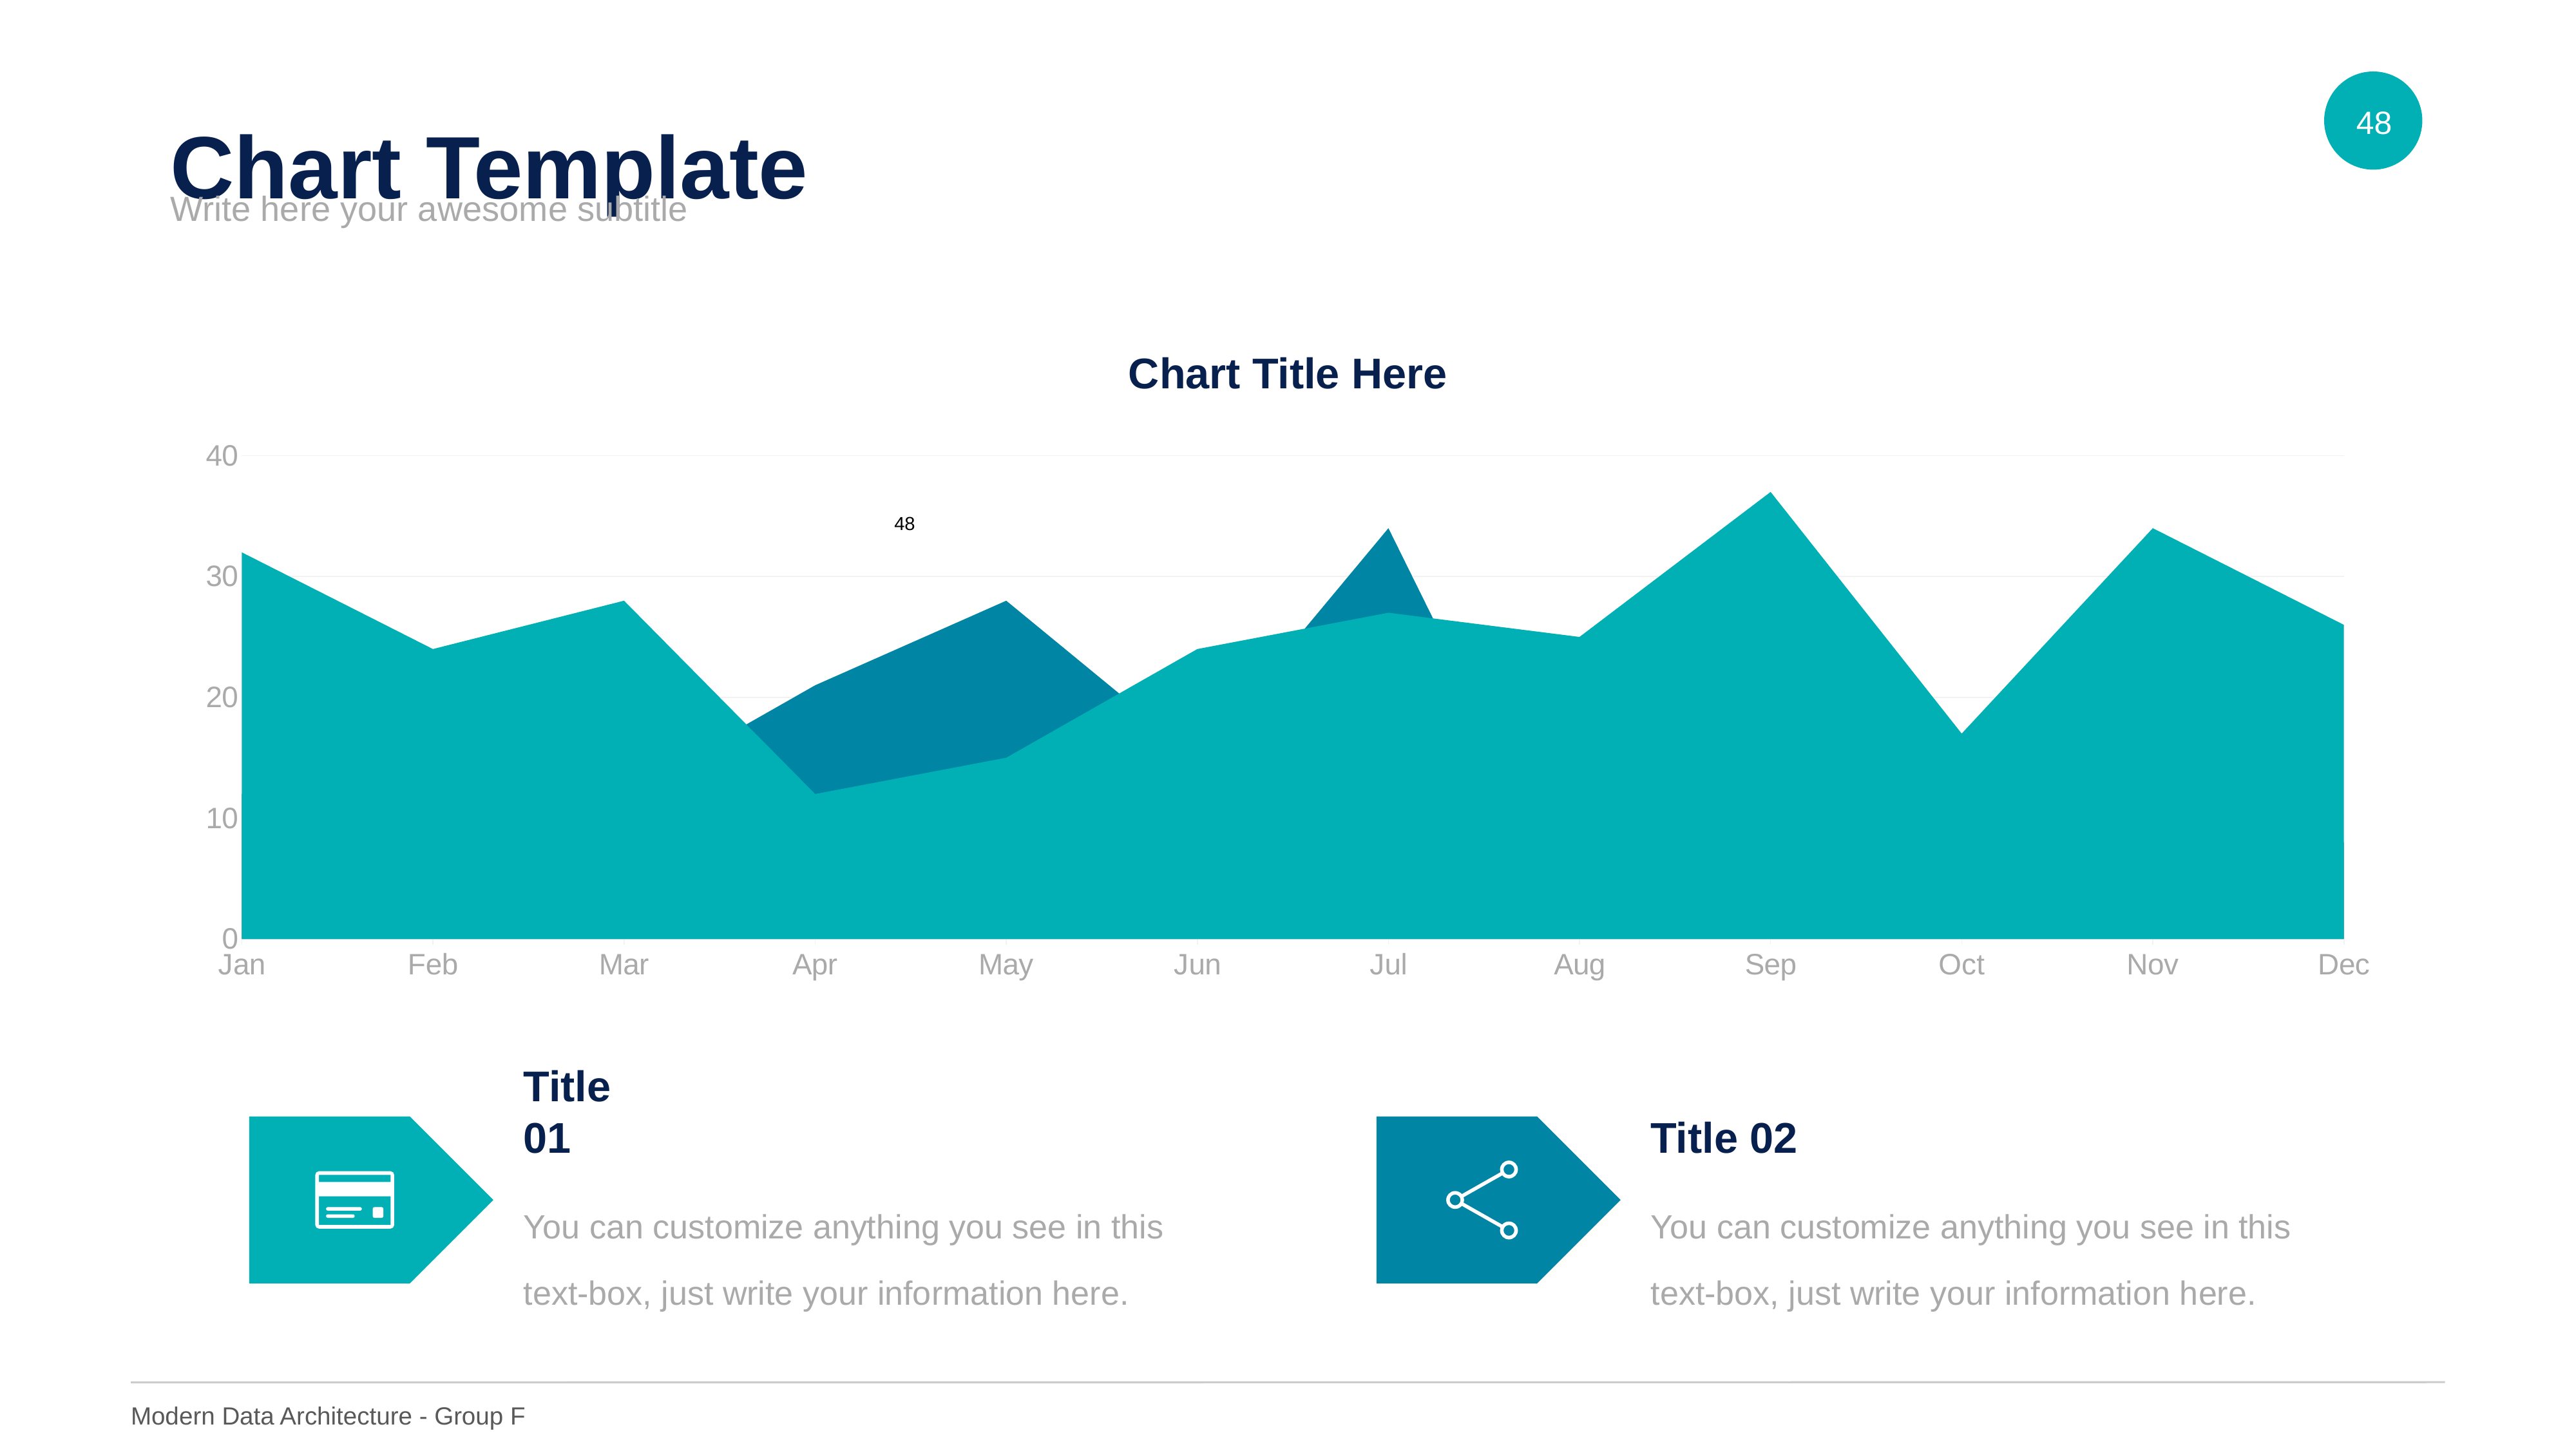

Chart Template
Write here your awesome subtitle
Chart Title Here

### Chart

| Category | Series 1 | Series 2 |
|---|---|---|
| Jan | 32.0 | 12.0 |
| Feb | 24.0 | 15.0 |
| Mar | 28.0 | 12.0 |
| Apr | 12.0 | 21.0 |
| May | 15.0 | 28.0 |
| Jun | 24.0 | 15.0 |
| Jul | 27.0 | 34.0 |
| Aug | 25.0 | 2.0 |
| Sep | 37.0 | 28.0 |
| Oct | 17.0 | 14.0 |
| Nov | 34.0 | 16.0 |
| Dec | 26.0 | 8.0 |
48
Title 01
Title 02

You can customize anything you see in this text-box, just write your information here.
You can customize anything you see in this text-box, just write your information here.